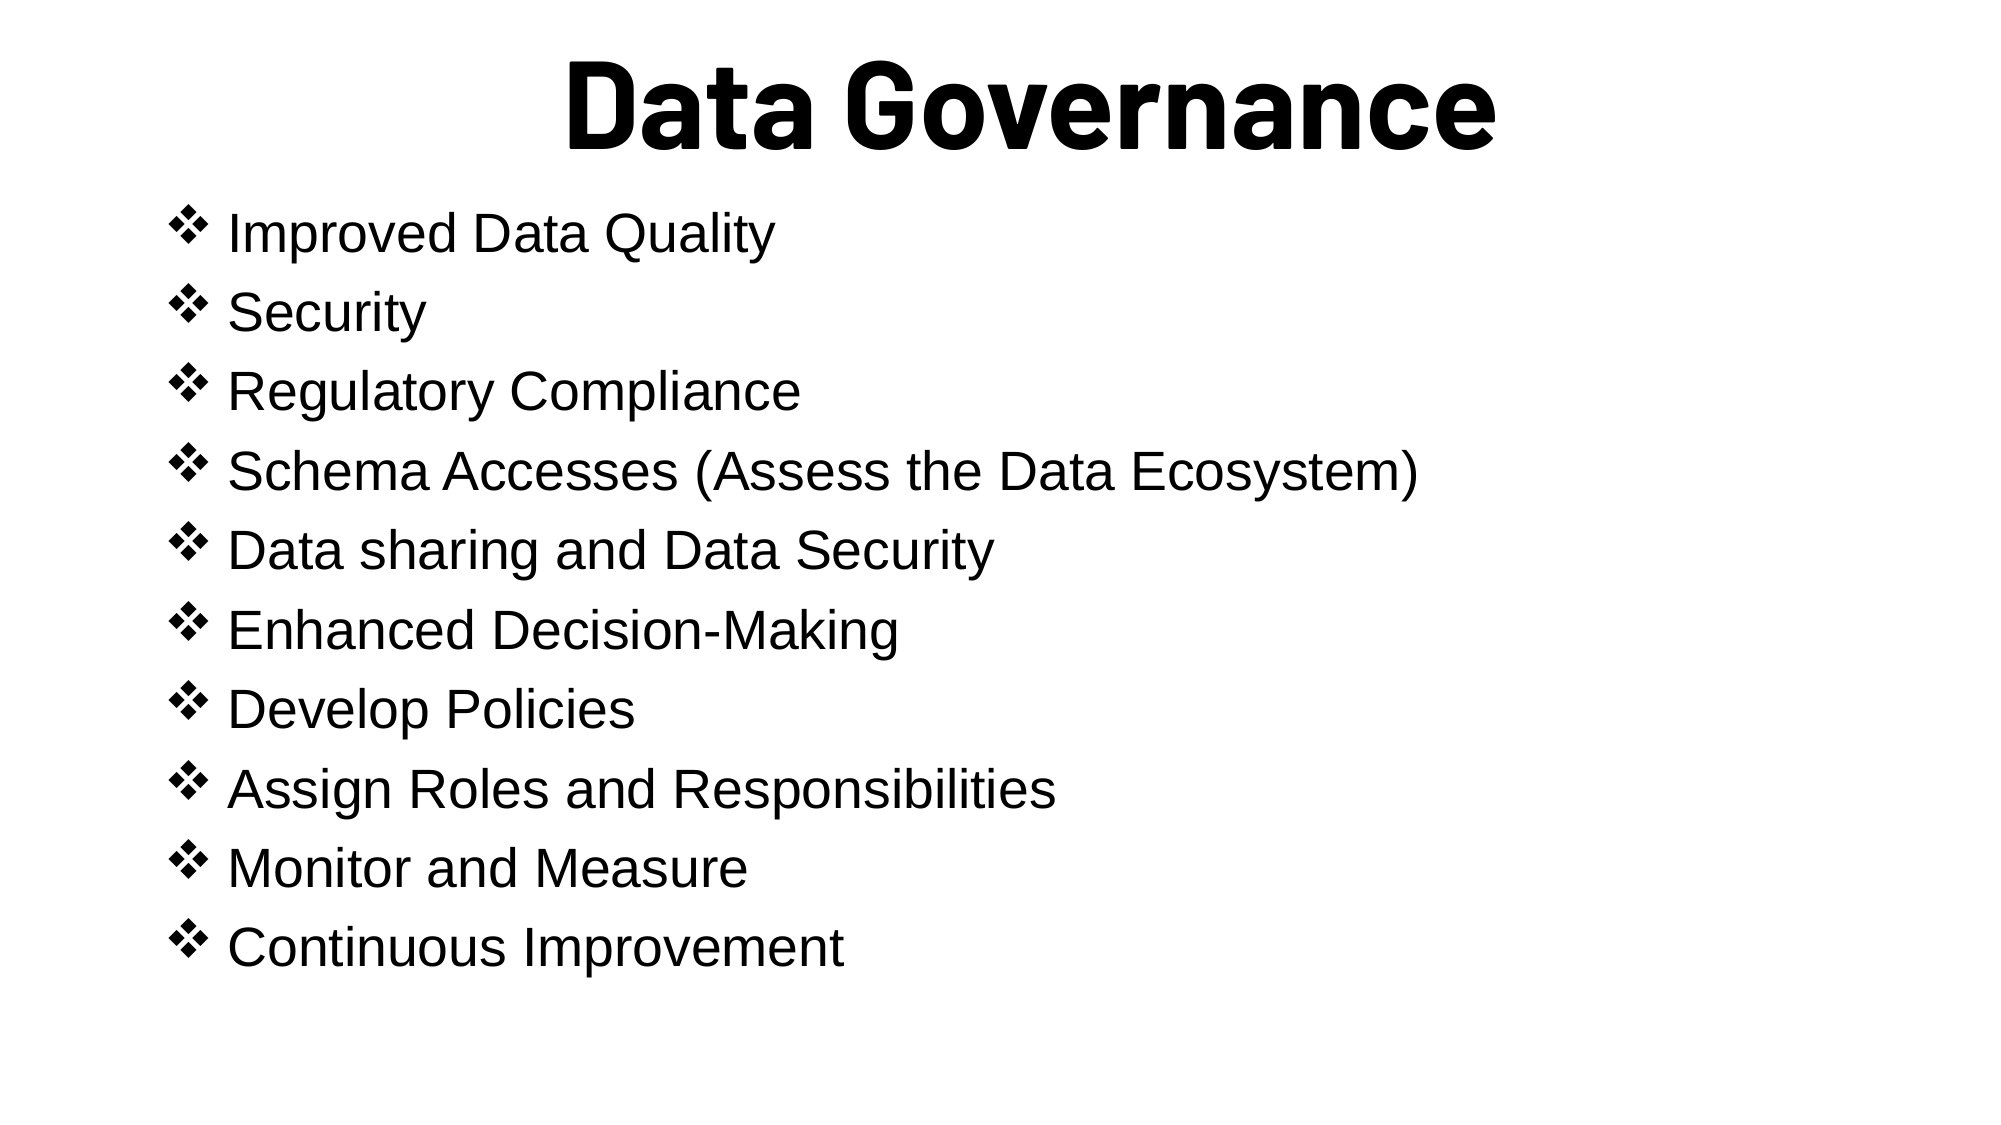

# Data Governance
 Improved Data Quality
 Security
 Regulatory Compliance
 Schema Accesses (Assess the Data Ecosystem)
 Data sharing and Data Security
 Enhanced Decision-Making
 Develop Policies
 Assign Roles and Responsibilities
 Monitor and Measure
 Continuous Improvement